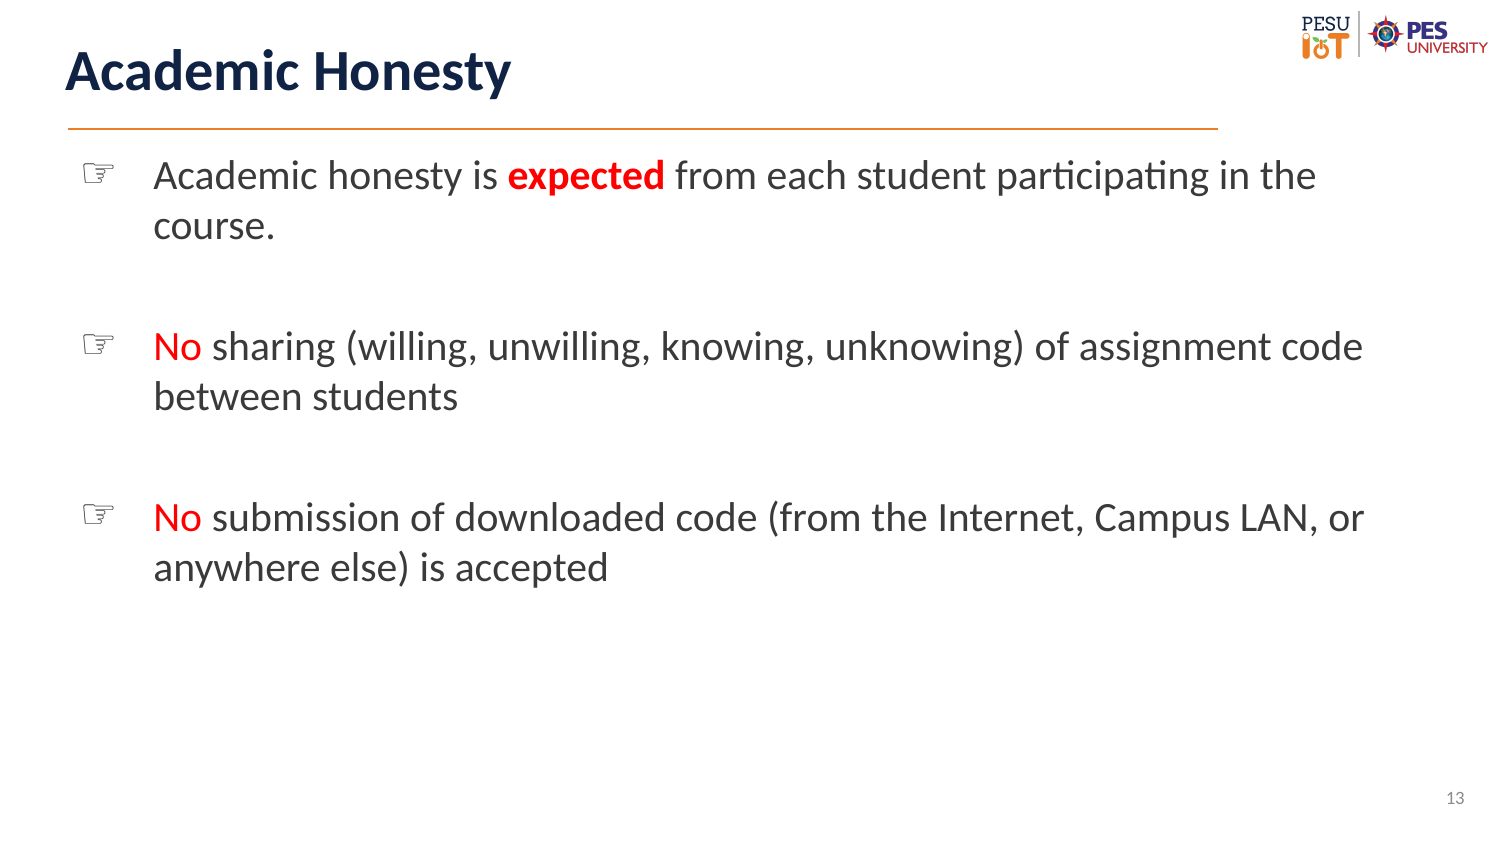

# Academic Honesty
Academic honesty is expected from each student participating in the course.
No sharing (willing, unwilling, knowing, unknowing) of assignment code between students
No submission of downloaded code (from the Internet, Campus LAN, or anywhere else) is accepted

13